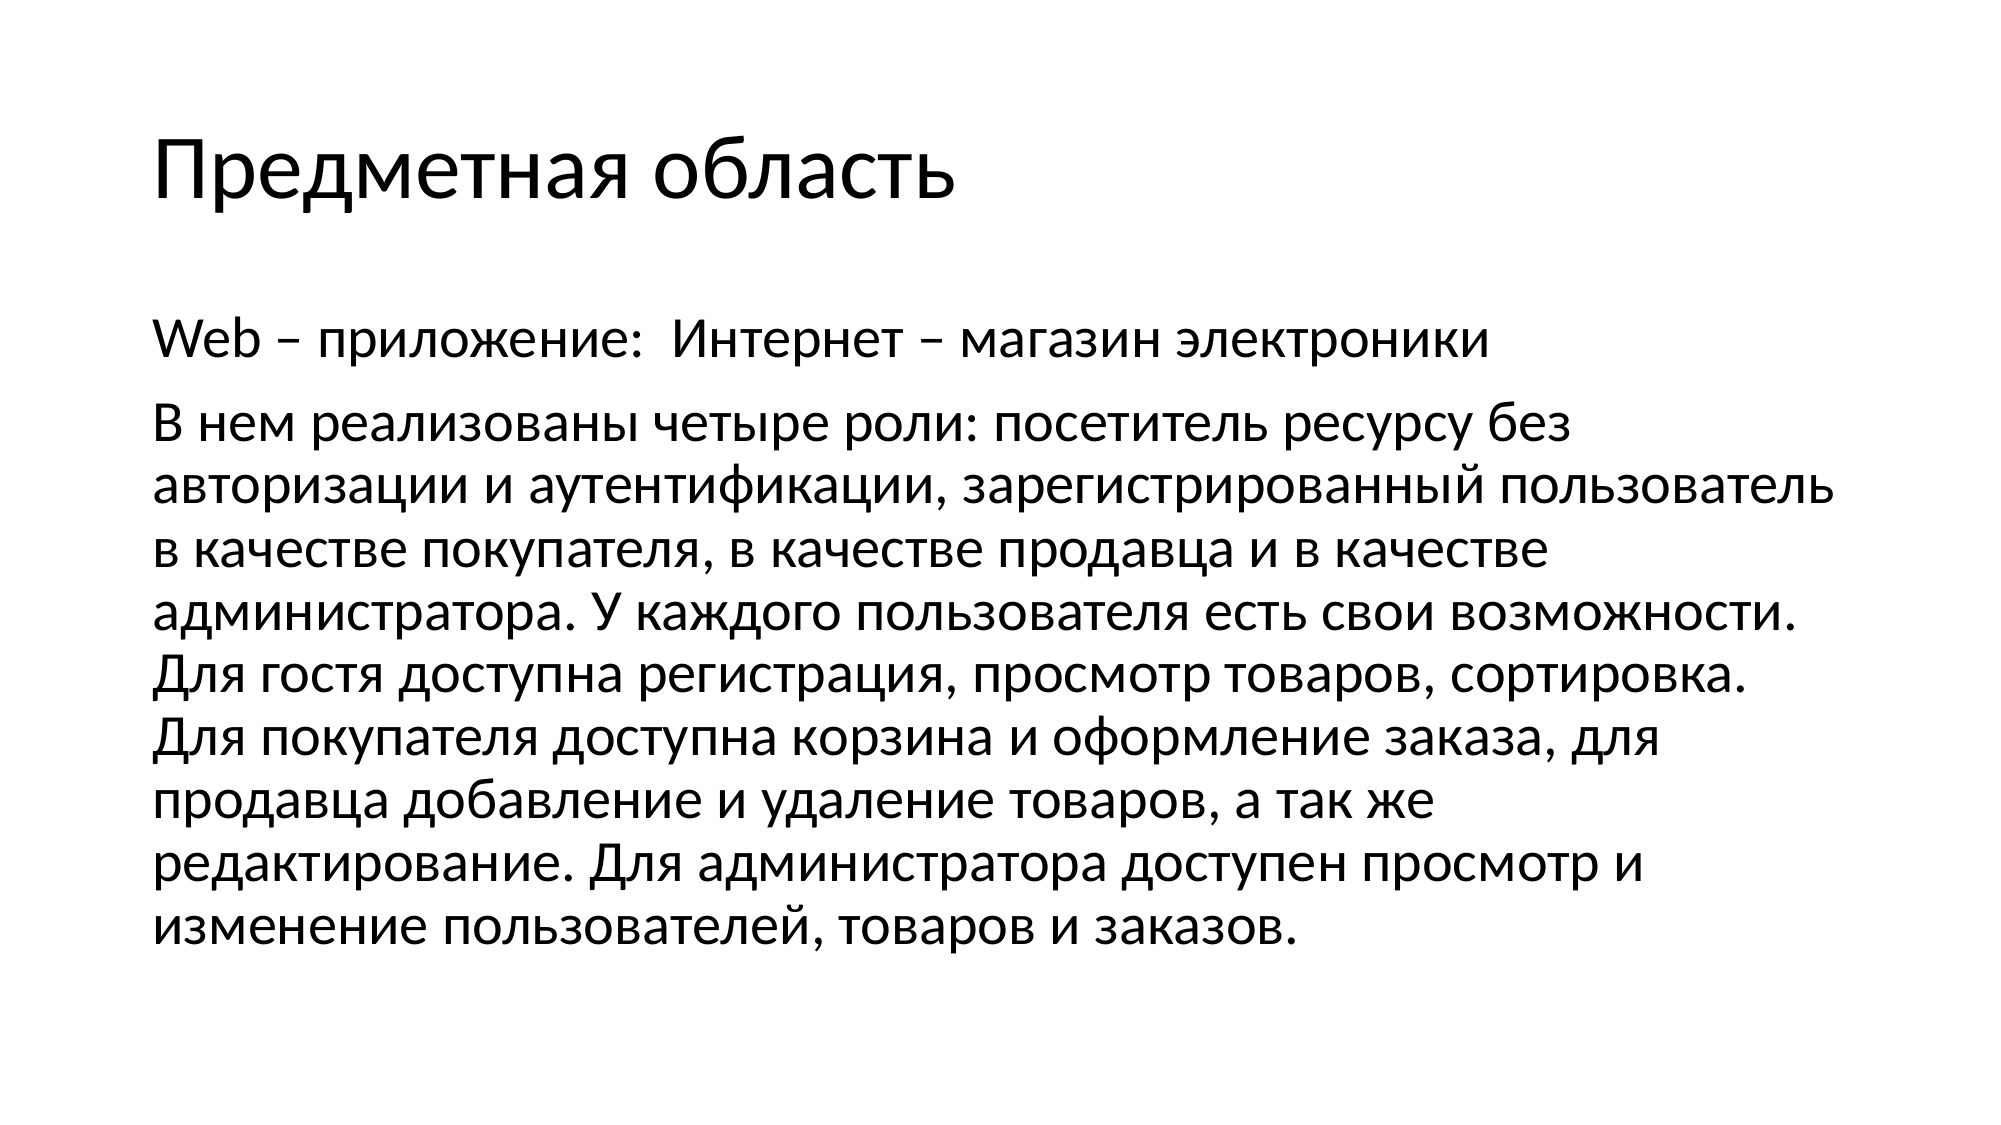

# Предметная область
Web – приложение:  Интернет – магазин электроники
В нем реализованы четыре роли: посетитель ресурсу без авторизации и аутентификации, зарегистрированный пользователь в качестве покупателя, в качестве продавца и в качестве администратора. У каждого пользователя есть свои возможности. Для гостя доступна регистрация, просмотр товаров, сортировка. Для покупателя доступна корзина и оформление заказа, для продавца добавление и удаление товаров, а так же редактирование. Для администратора доступен просмотр и изменение пользователей, товаров и заказов.